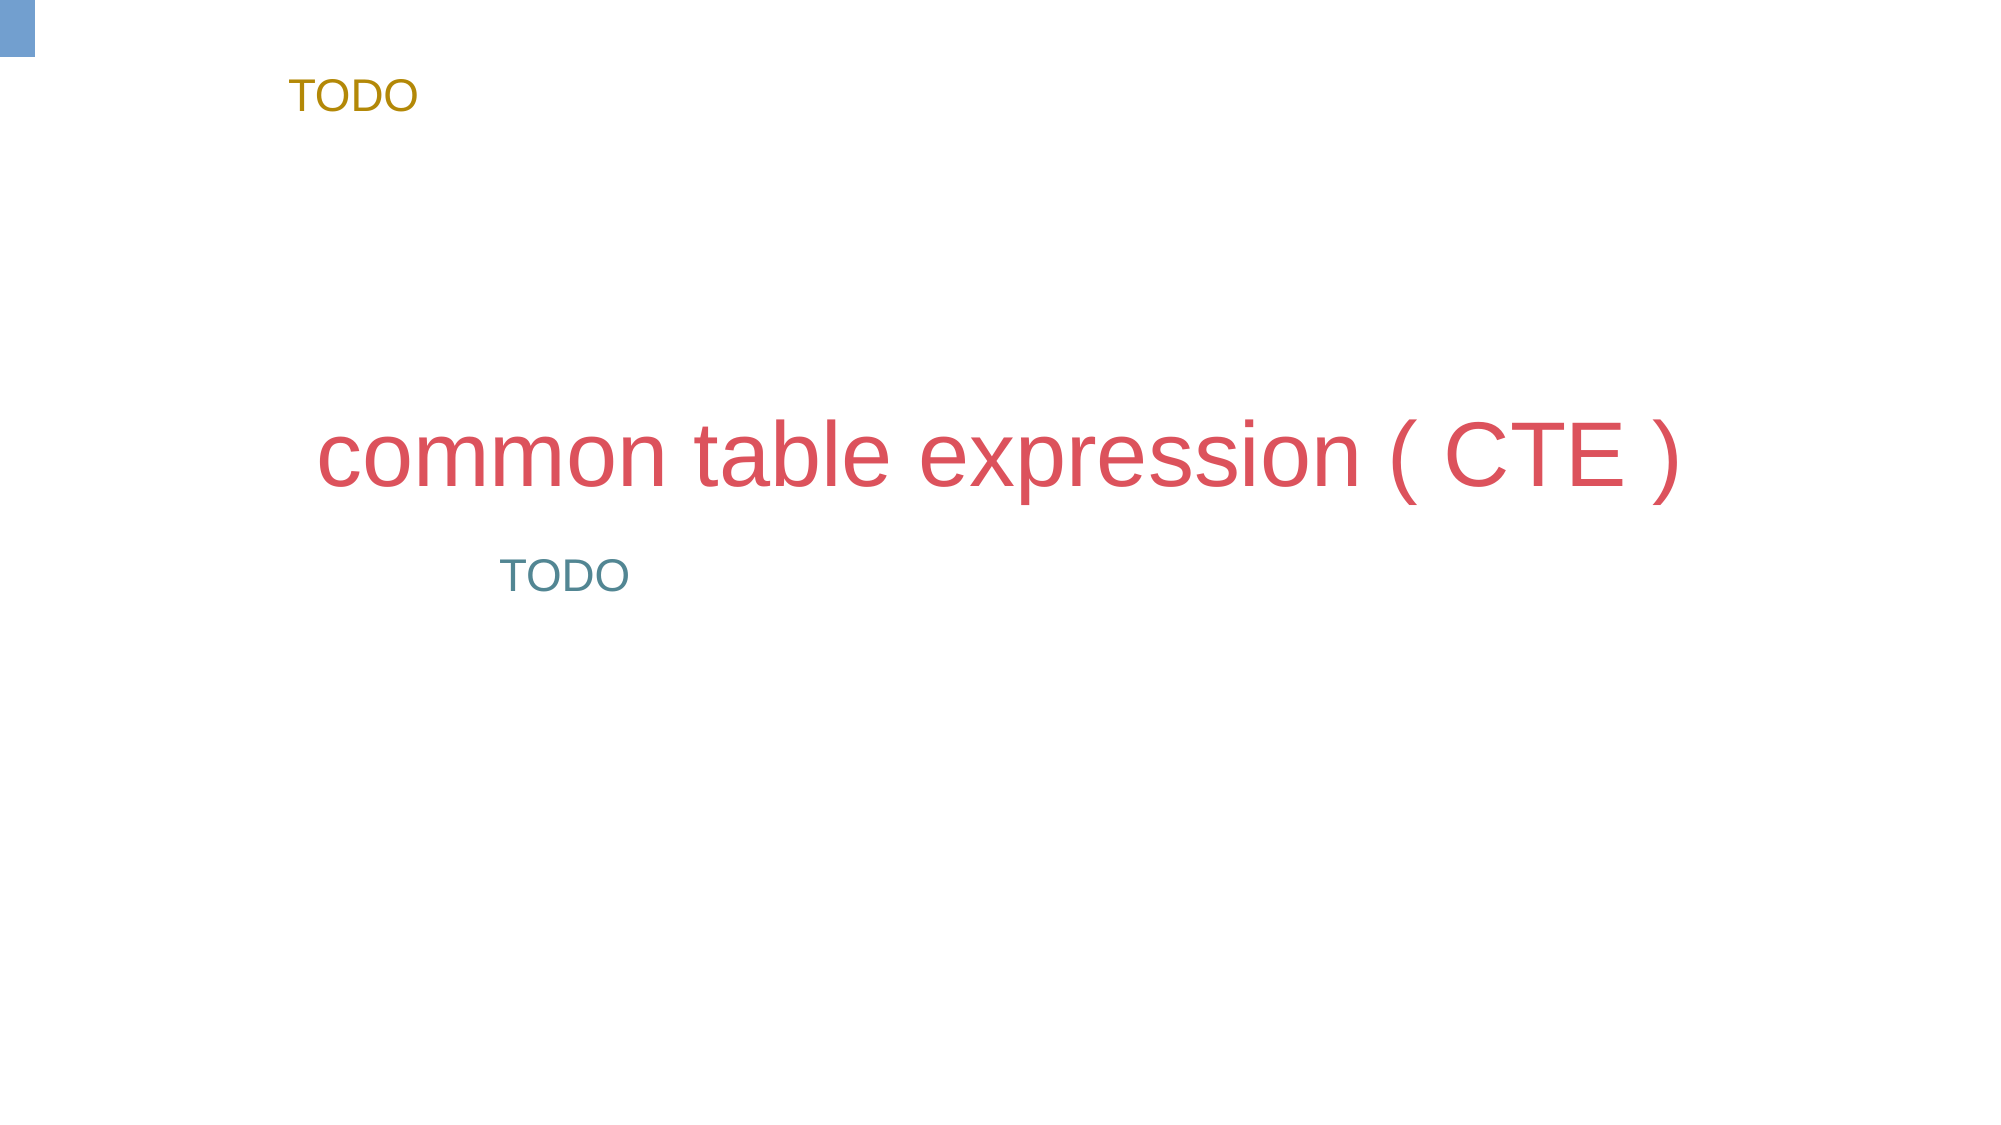

TODO
common table expression ( CTE )
TODO